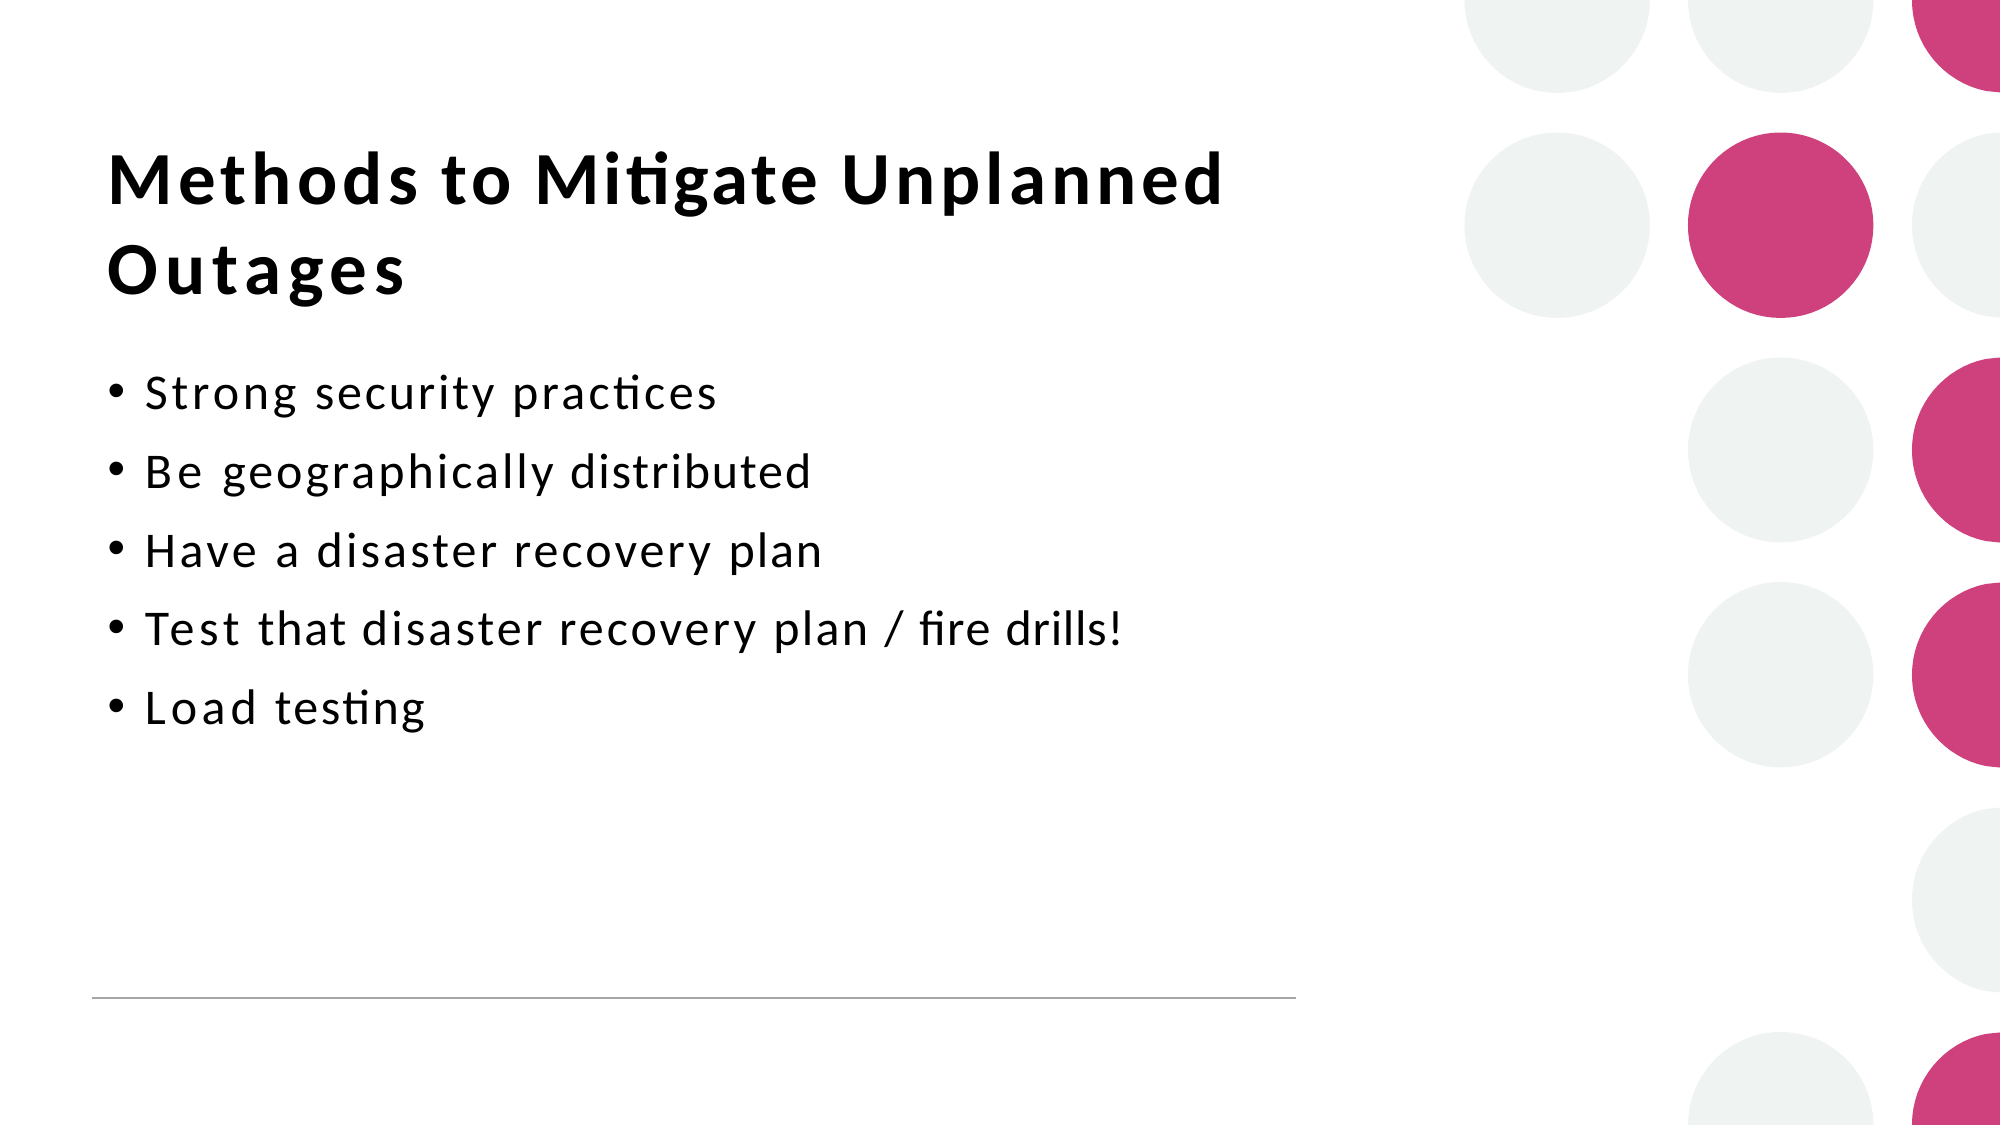

# Methods to Mitigate Unplanned Outages
Strong security practices
Be geographically distributed
Have a disaster recovery plan
Test that disaster recovery plan / fire drills!
Load testing